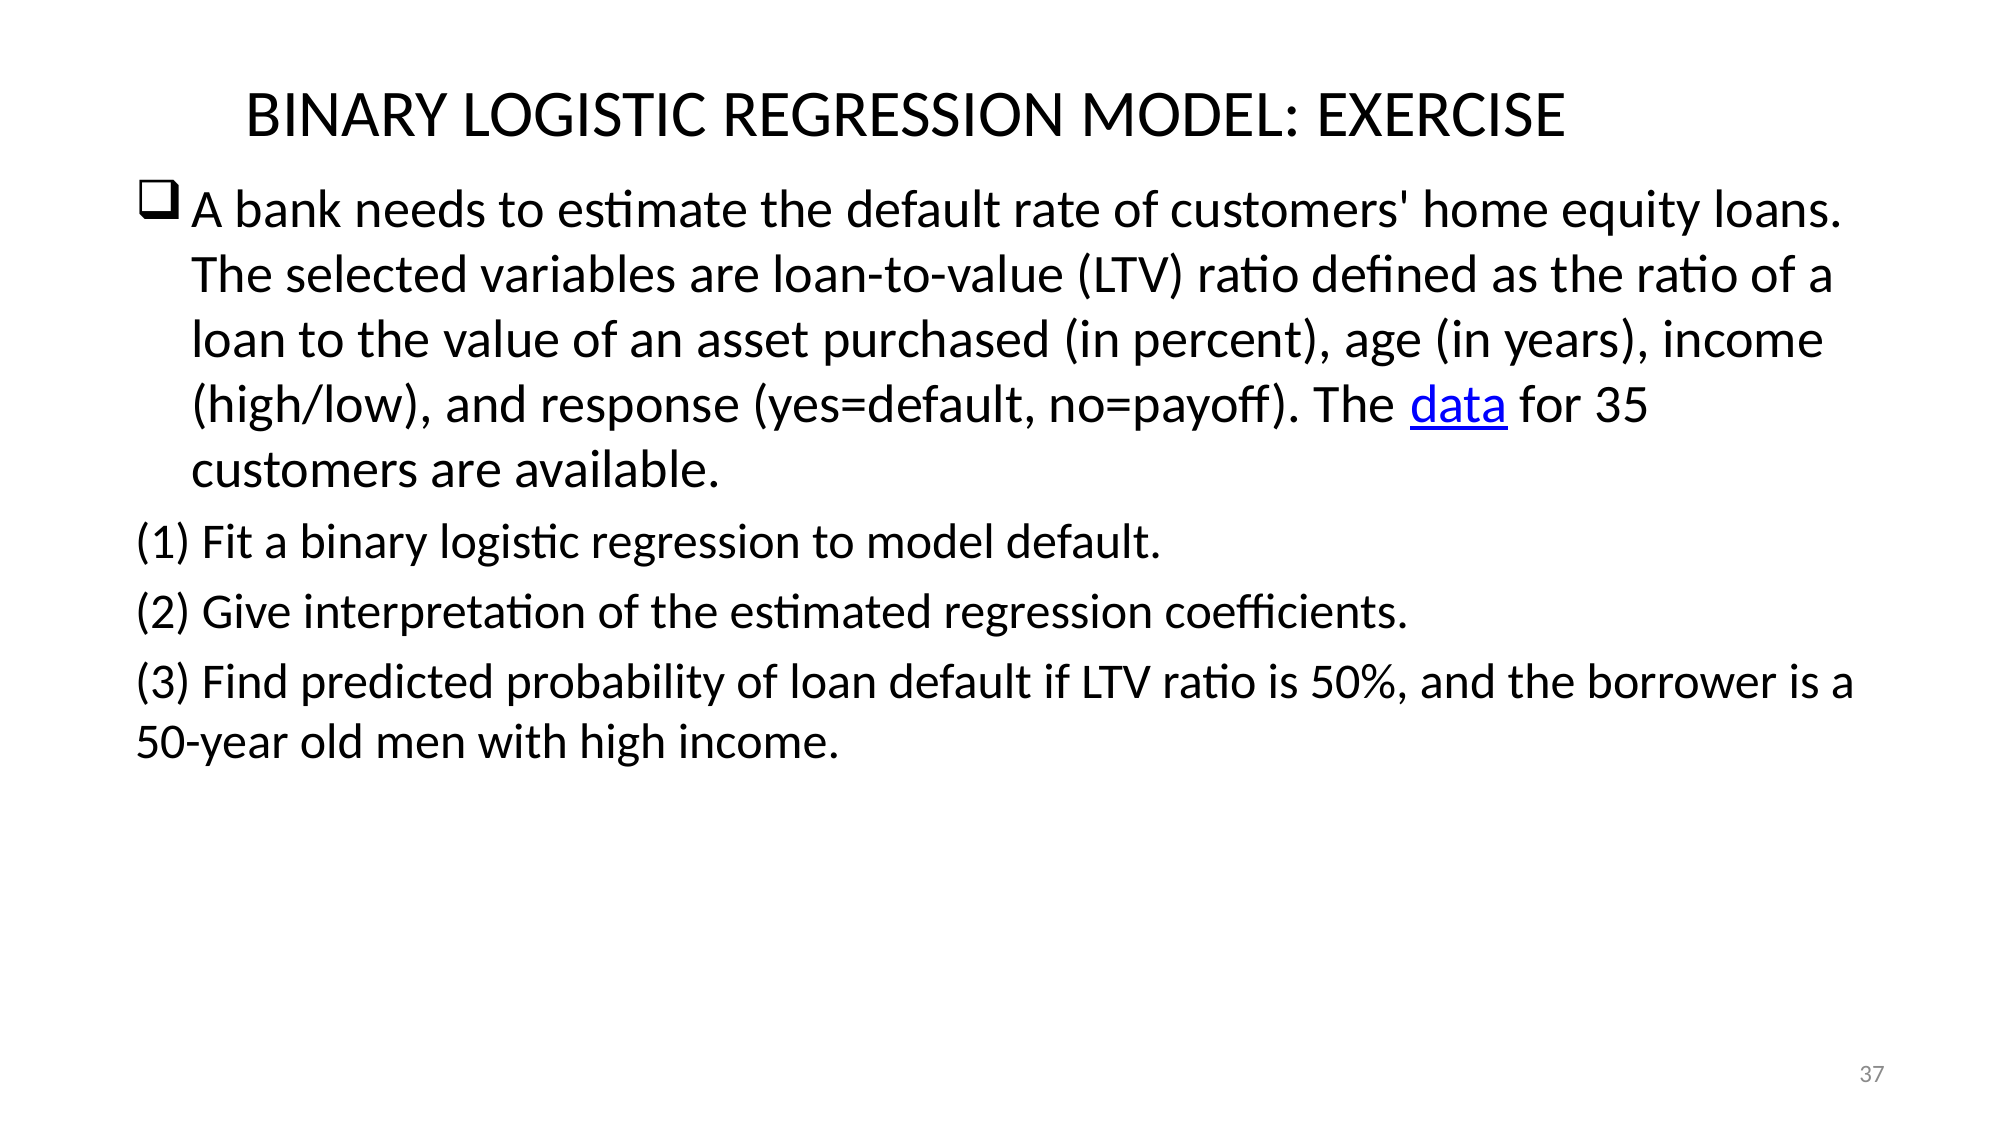

BINARY LOGISTIC REGRESSION MODEL: exercise
A bank needs to estimate the default rate of customers' home equity loans. The selected variables are loan-to-value (LTV) ratio defined as the ratio of a loan to the value of an asset purchased (in percent), age (in years), income (high/low), and response (yes=default, no=payoff). The data for 35 customers are available.
(1) Fit a binary logistic regression to model default.
(2) Give interpretation of the estimated regression coefficients.
(3) Find predicted probability of loan default if LTV ratio is 50%, and the borrower is a 50-year old men with high income.

37